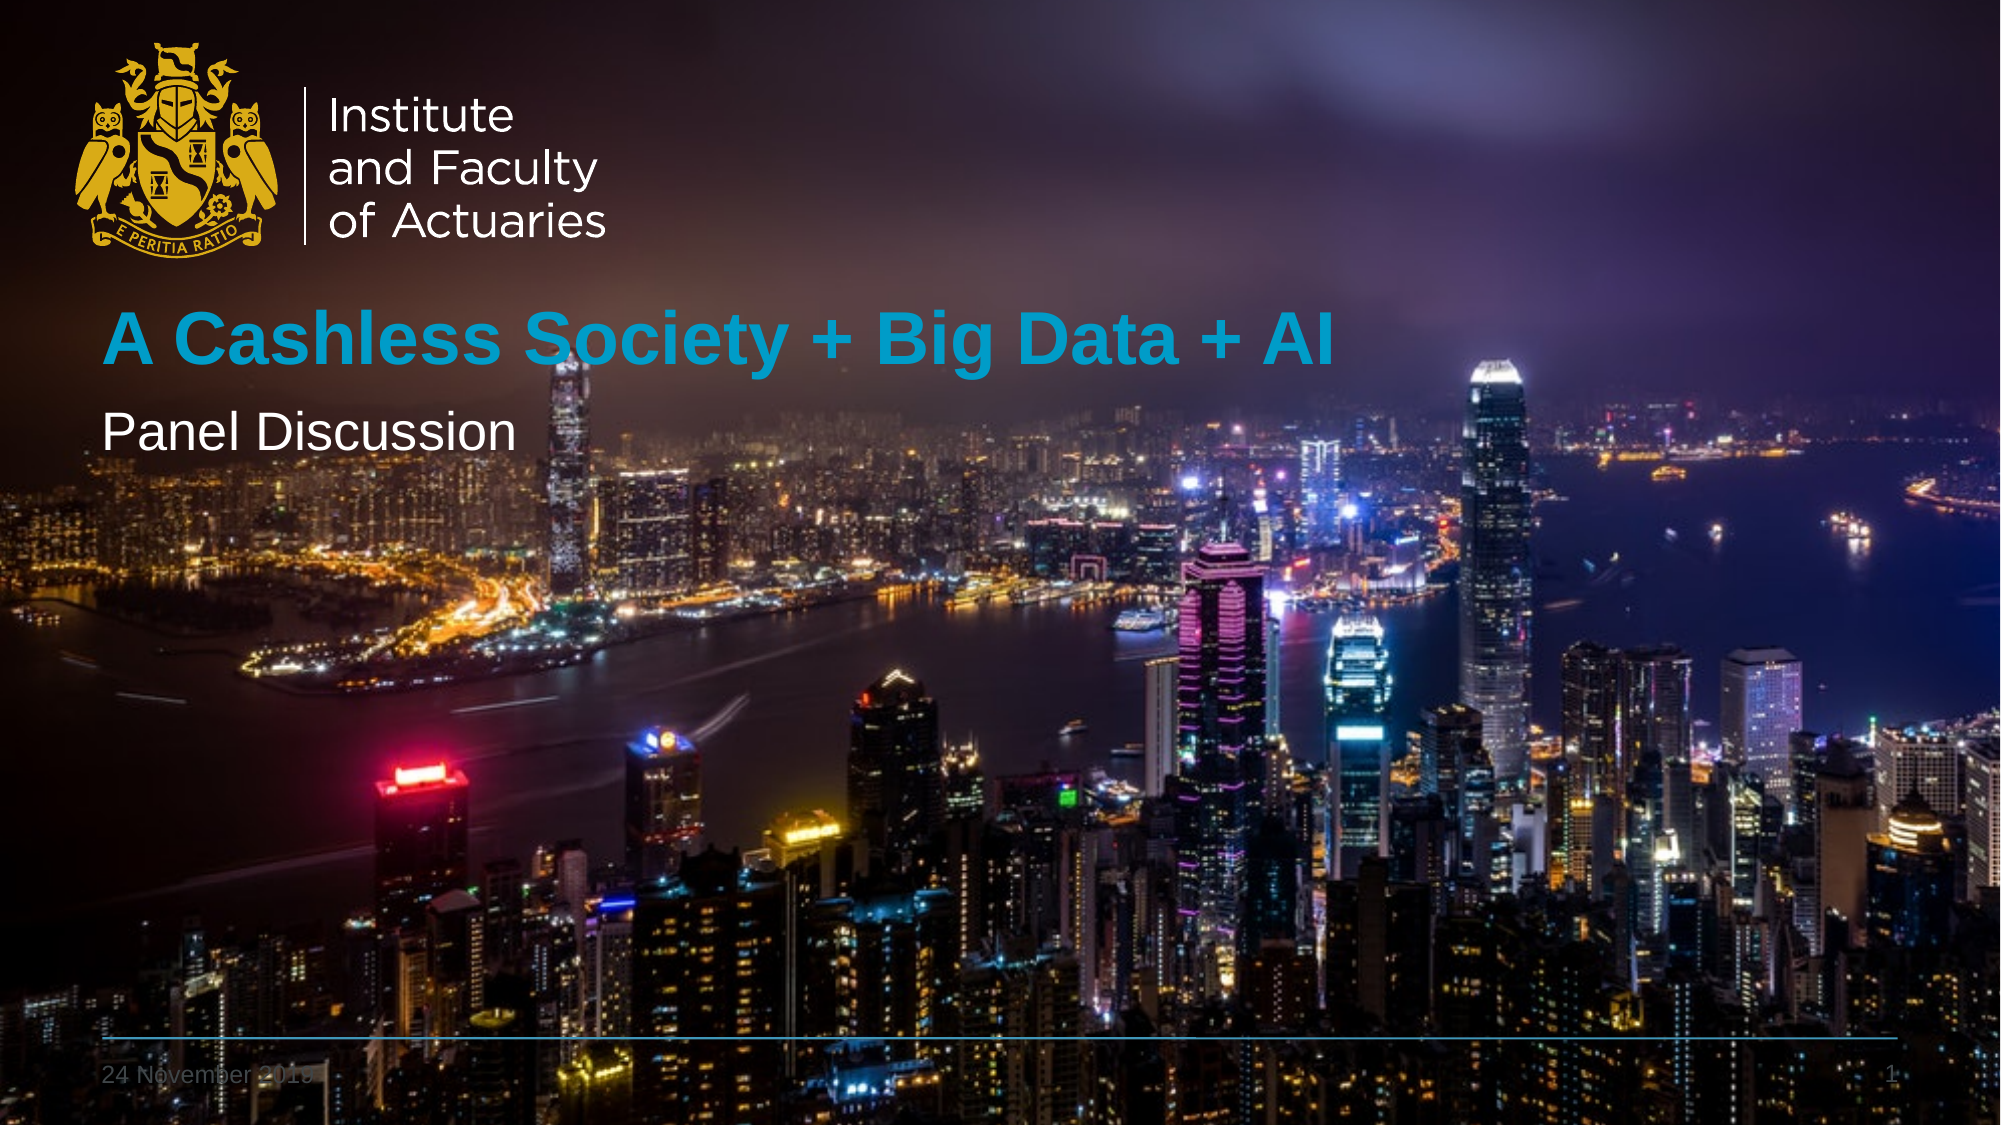

# A Cashless Society + Big Data + AI
Panel Discussion
1
24 November 2019